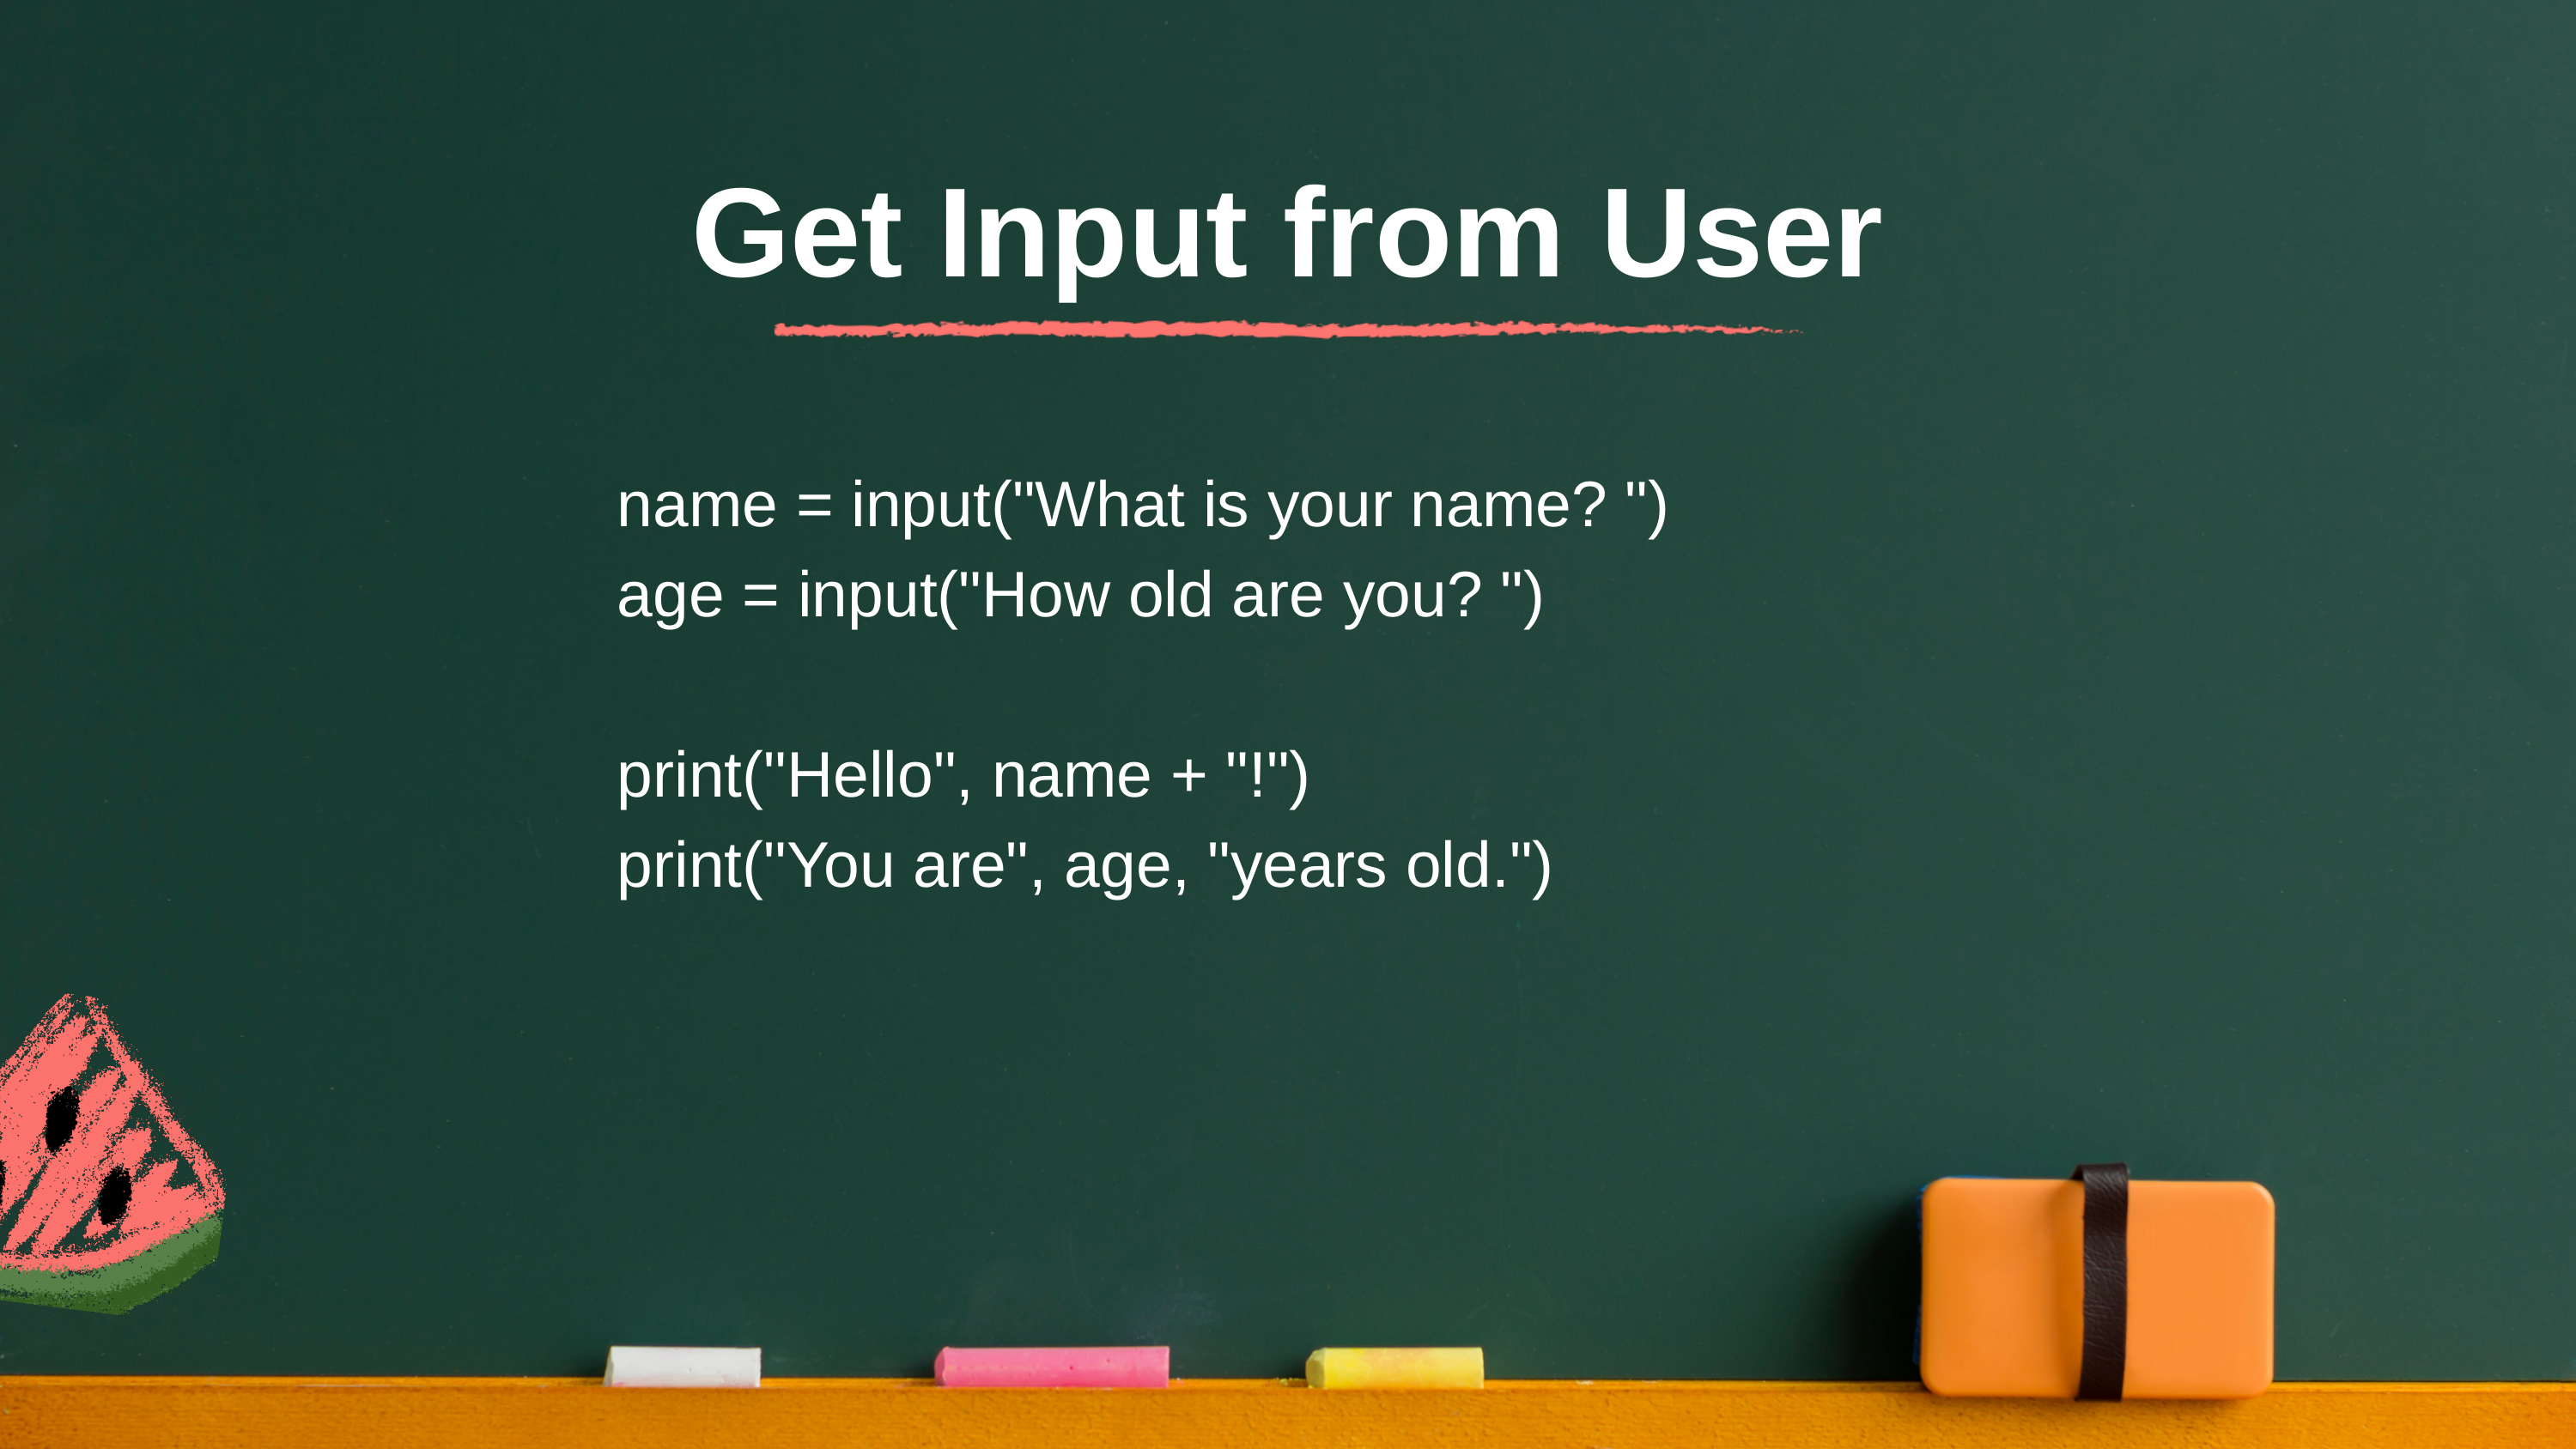

Get Input from User

name = input("What is your name? ")
age = input("How old are you? ")

print("Hello", name + "!")
print("You are", age, "years old.")